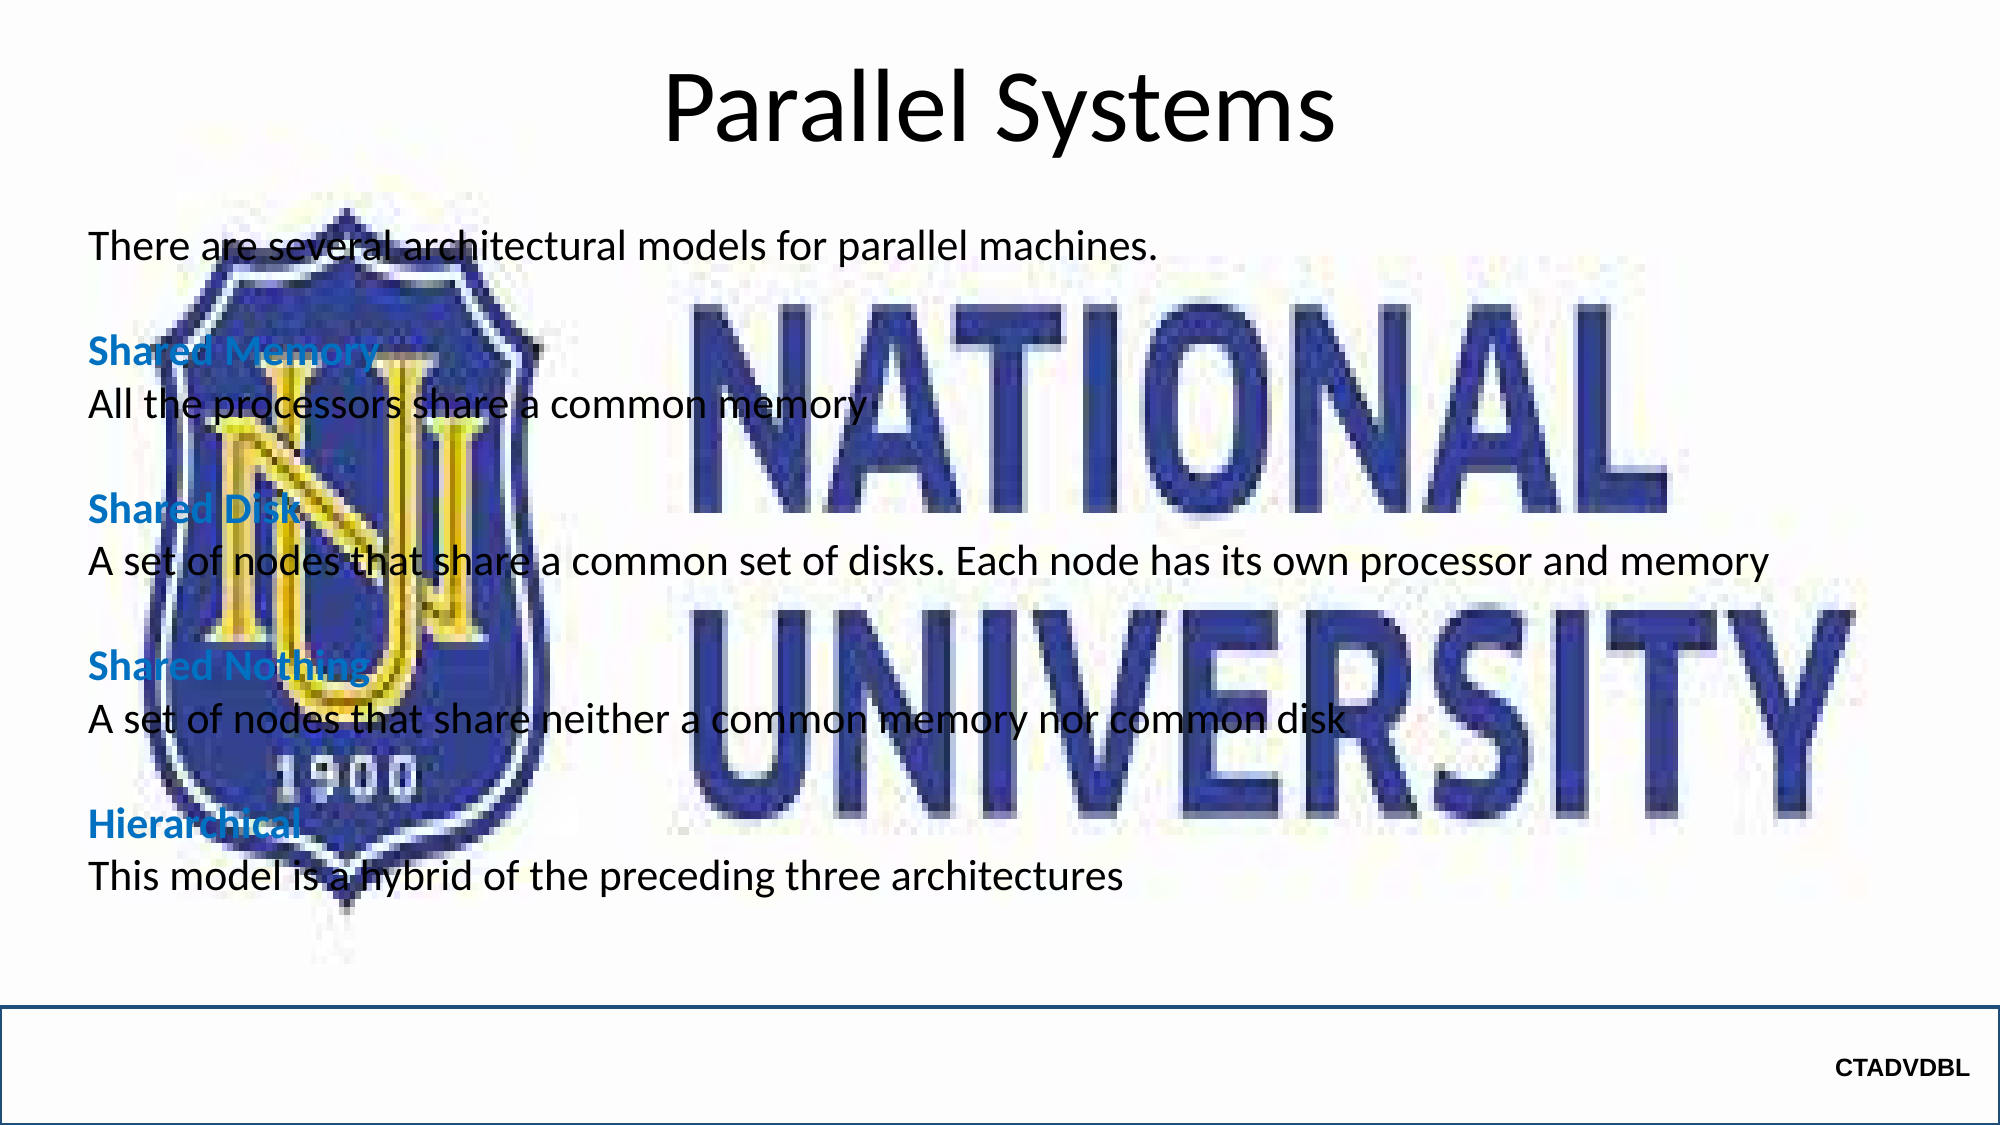

# Parallel Systems
There are several architectural models for parallel machines.

Shared Memory
All the processors share a common memory

Shared Disk
A set of nodes that share a common set of disks. Each node has its own processor and memory

Shared Nothing
A set of nodes that share neither a common memory nor common disk

Hierarchical
This model is a hybrid of the preceding three architectures

CTADVDBL